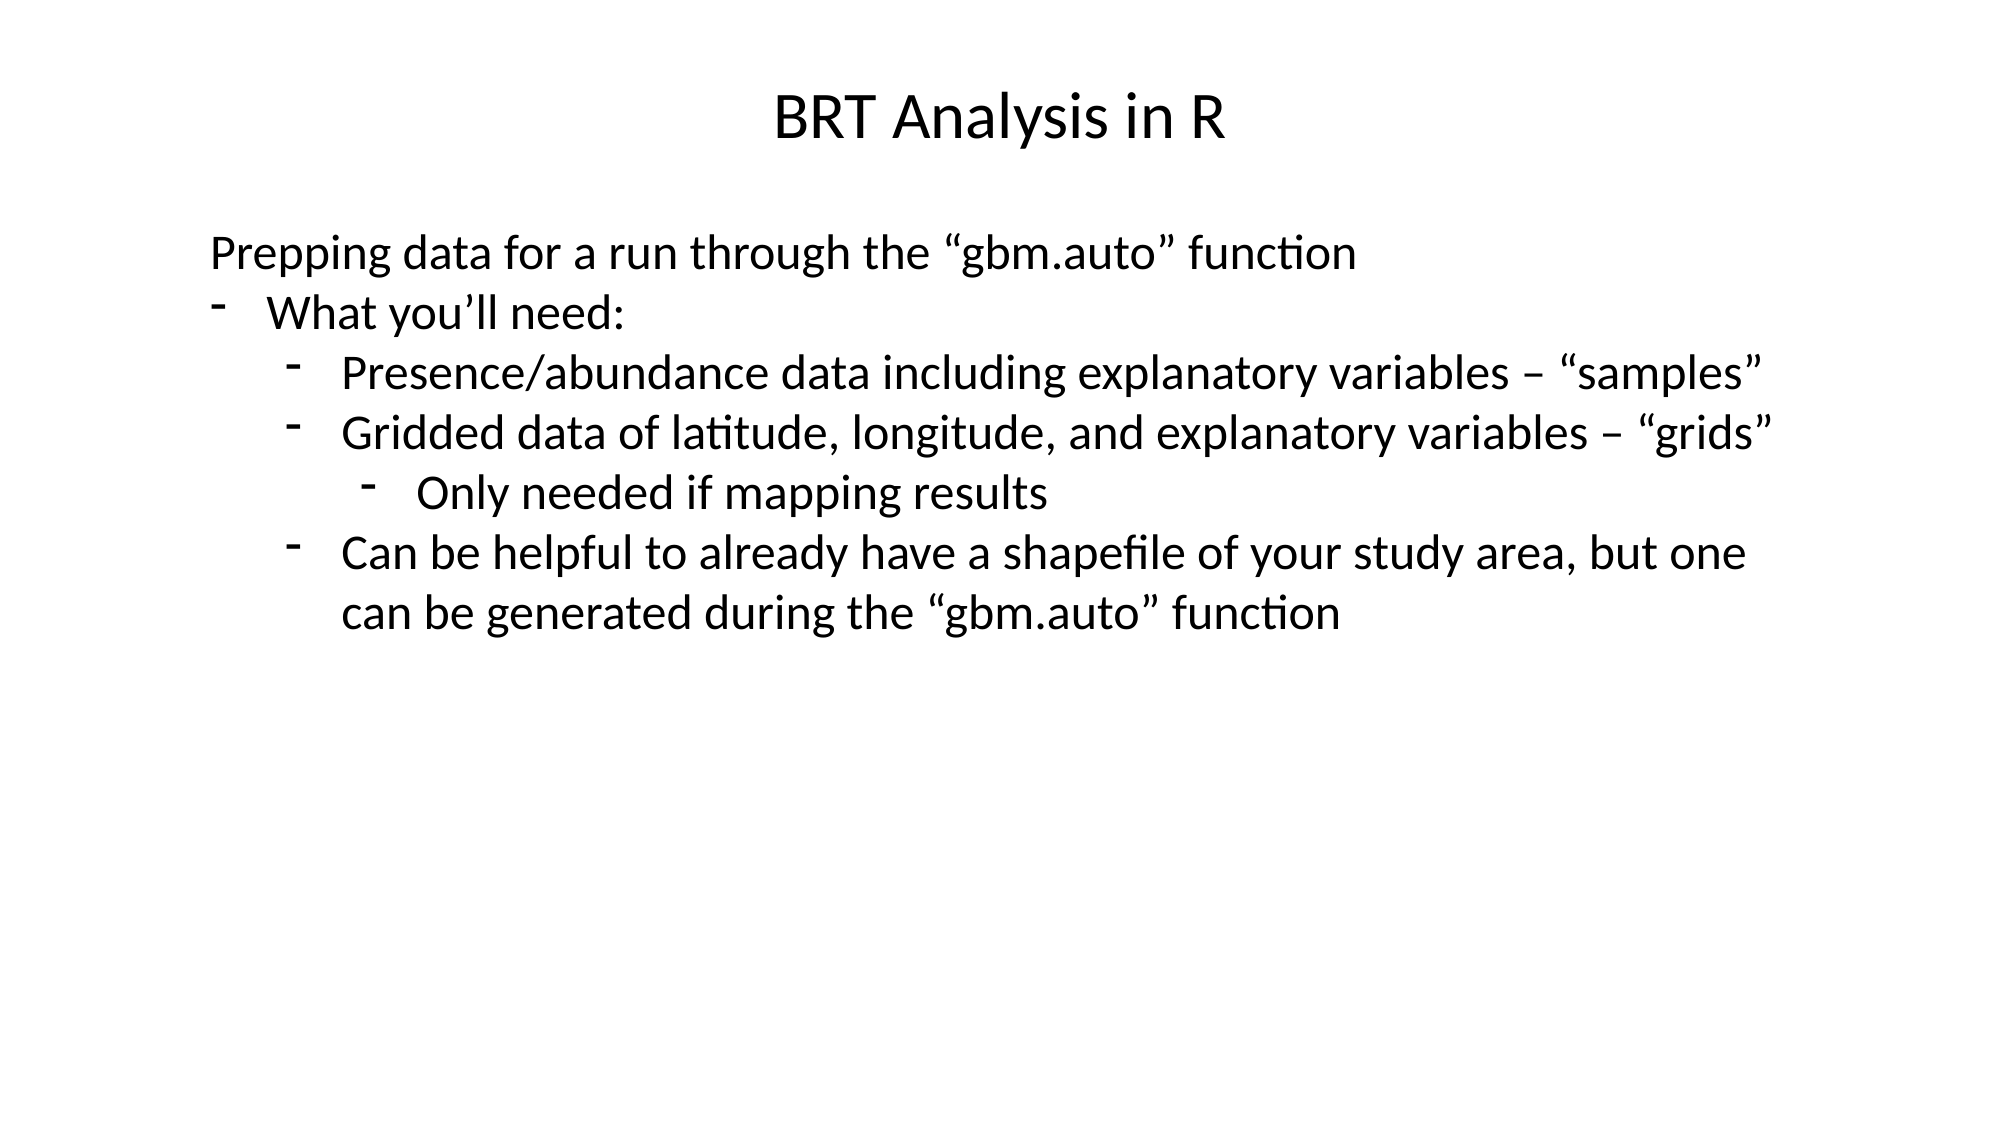

BRT Analysis in R
Prepping data for a run through the “gbm.auto” function
What you’ll need:
Presence/abundance data including explanatory variables – “samples”
Gridded data of latitude, longitude, and explanatory variables – “grids”
Only needed if mapping results
Can be helpful to already have a shapefile of your study area, but one can be generated during the “gbm.auto” function